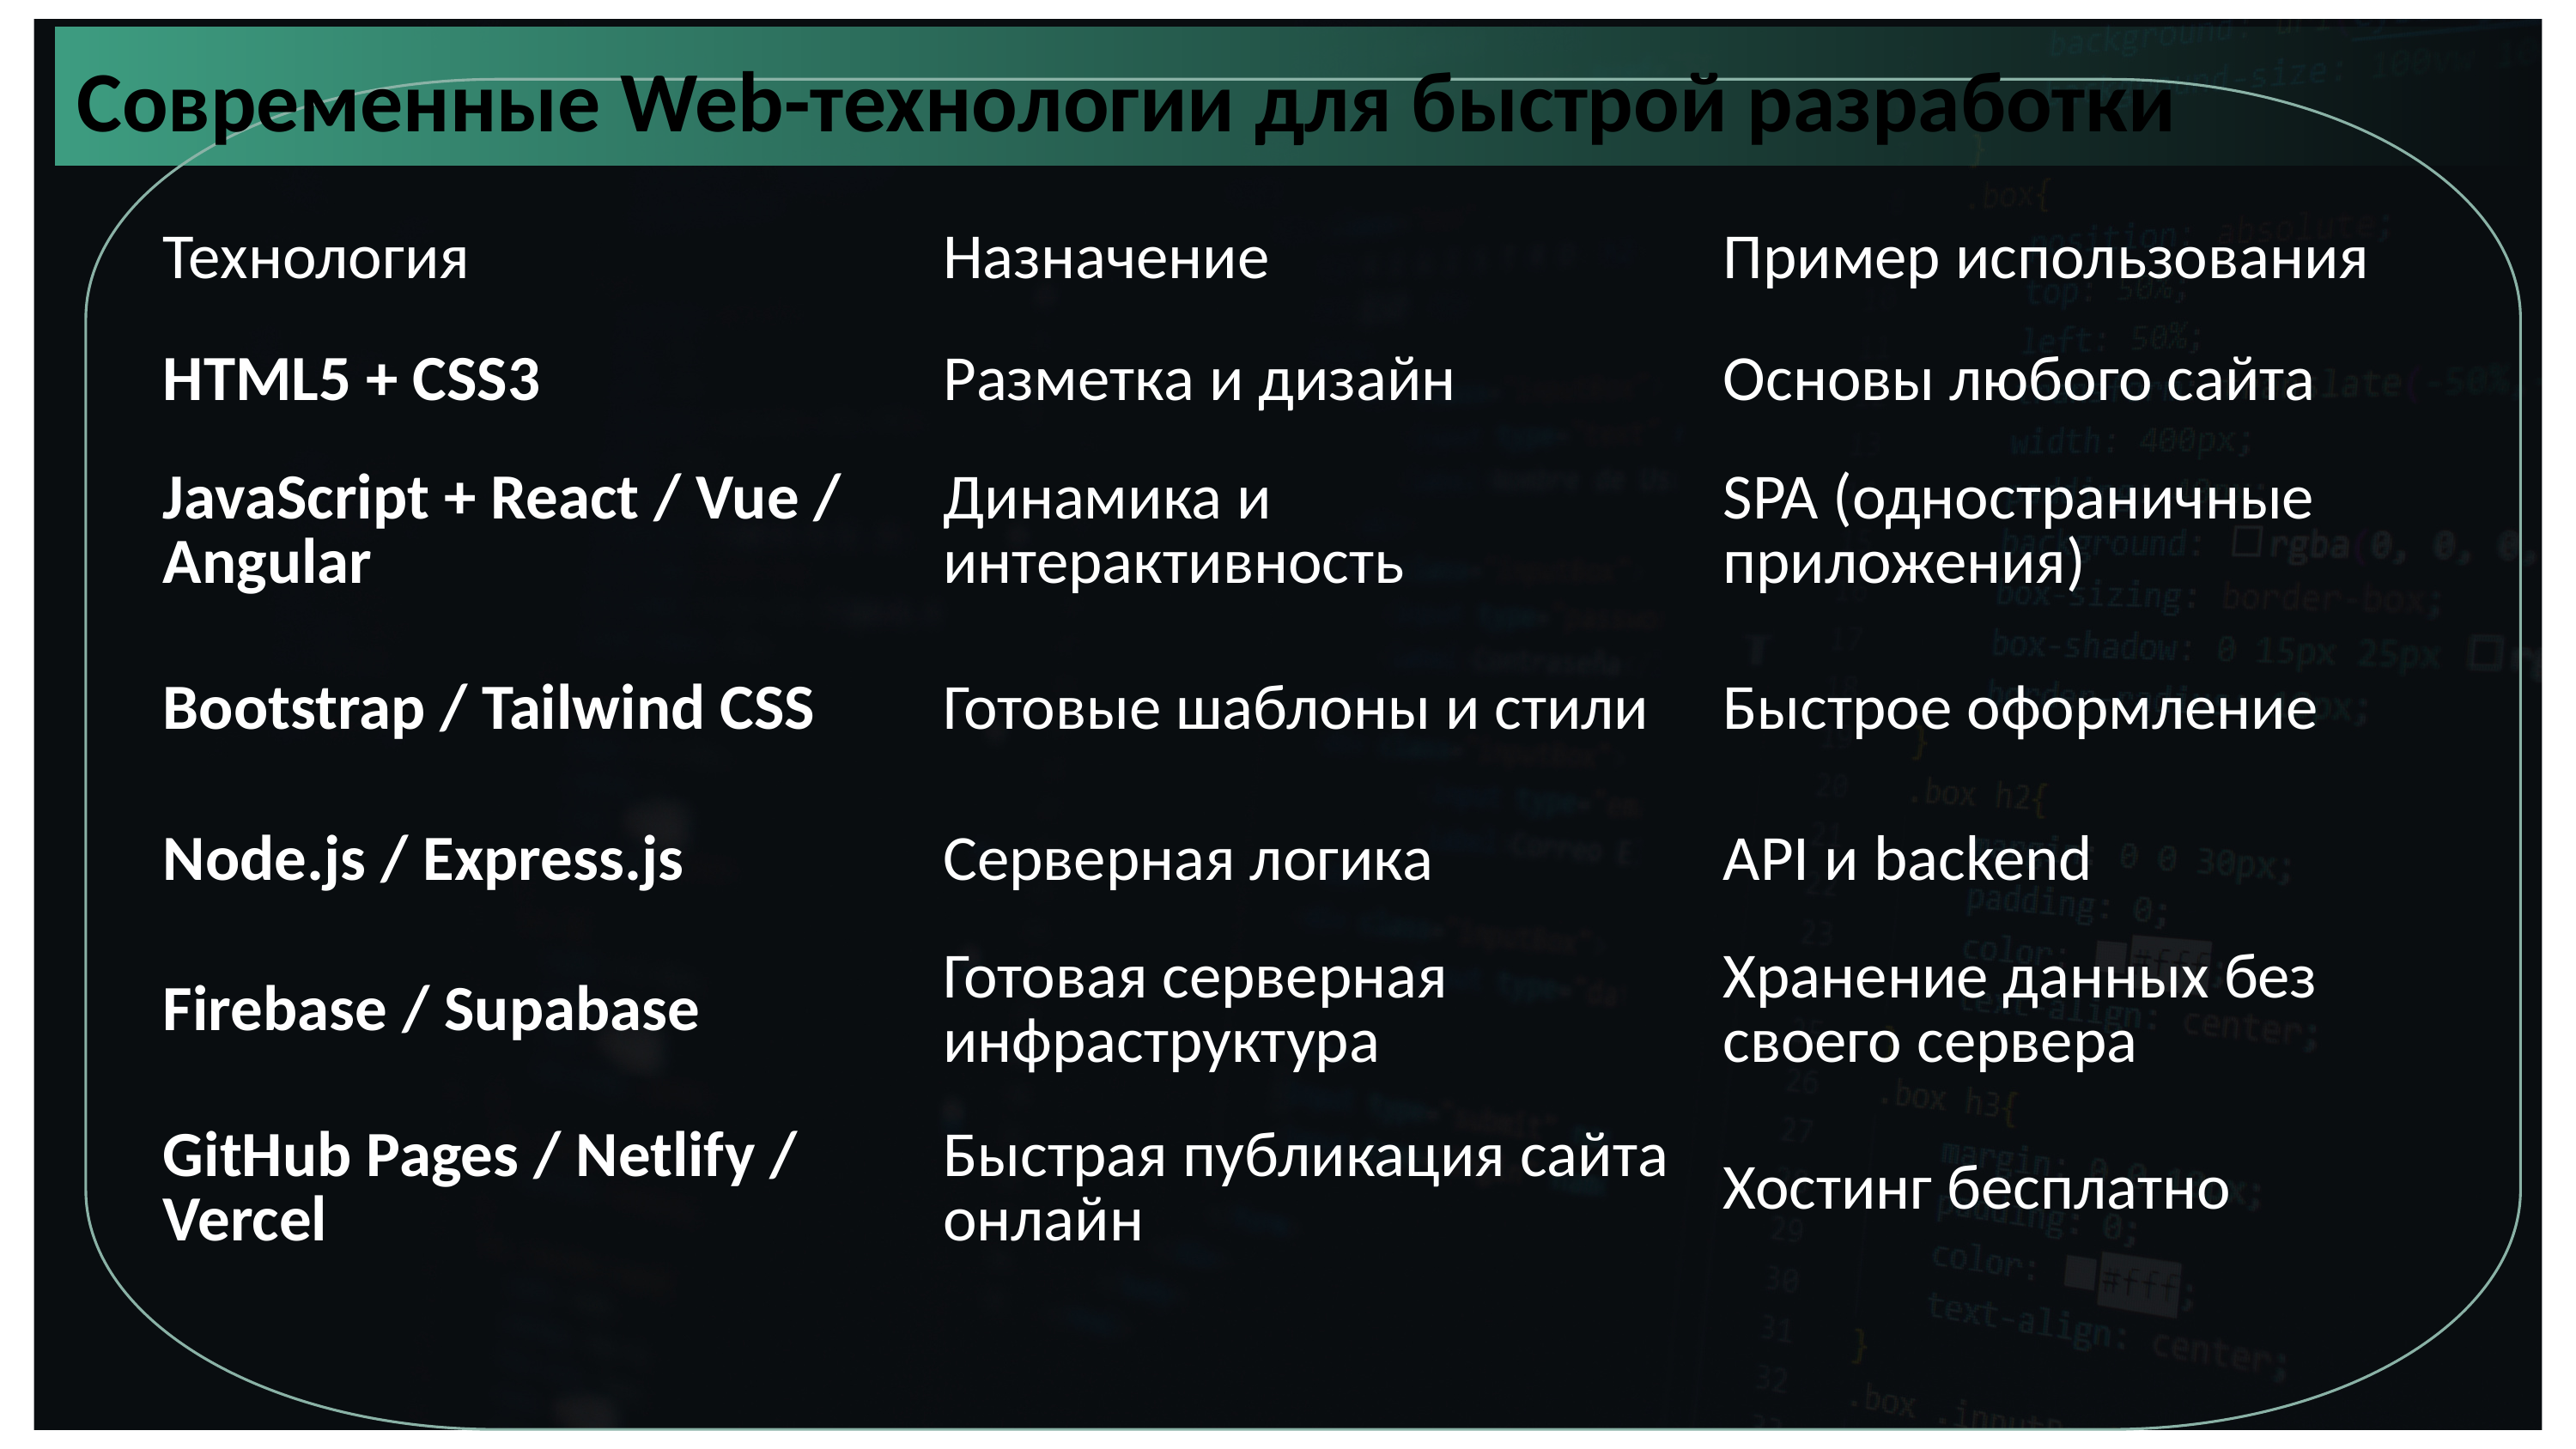

Современные Web-технологии для быстрой разработки

Ароввай Индастриз
| Технология | Назначение | Пример использования |
| --- | --- | --- |
| HTML5 + CSS3 | Разметка и дизайн | Основы любого сайта |
| JavaScript + React / Vue / Angular | Динамика и интерактивность | SPA (одностраничные приложения) |
| Bootstrap / Tailwind CSS | Готовые шаблоны и стили | Быстрое оформление |
| Node.js / Express.js | Серверная логика | API и backend |
| Firebase / Supabase | Готовая серверная инфраструктура | Хранение данных без своего сервера |
| GitHub Pages / Netlify / Vercel | Быстрая публикация сайта онлайн | Хостинг бесплатно |